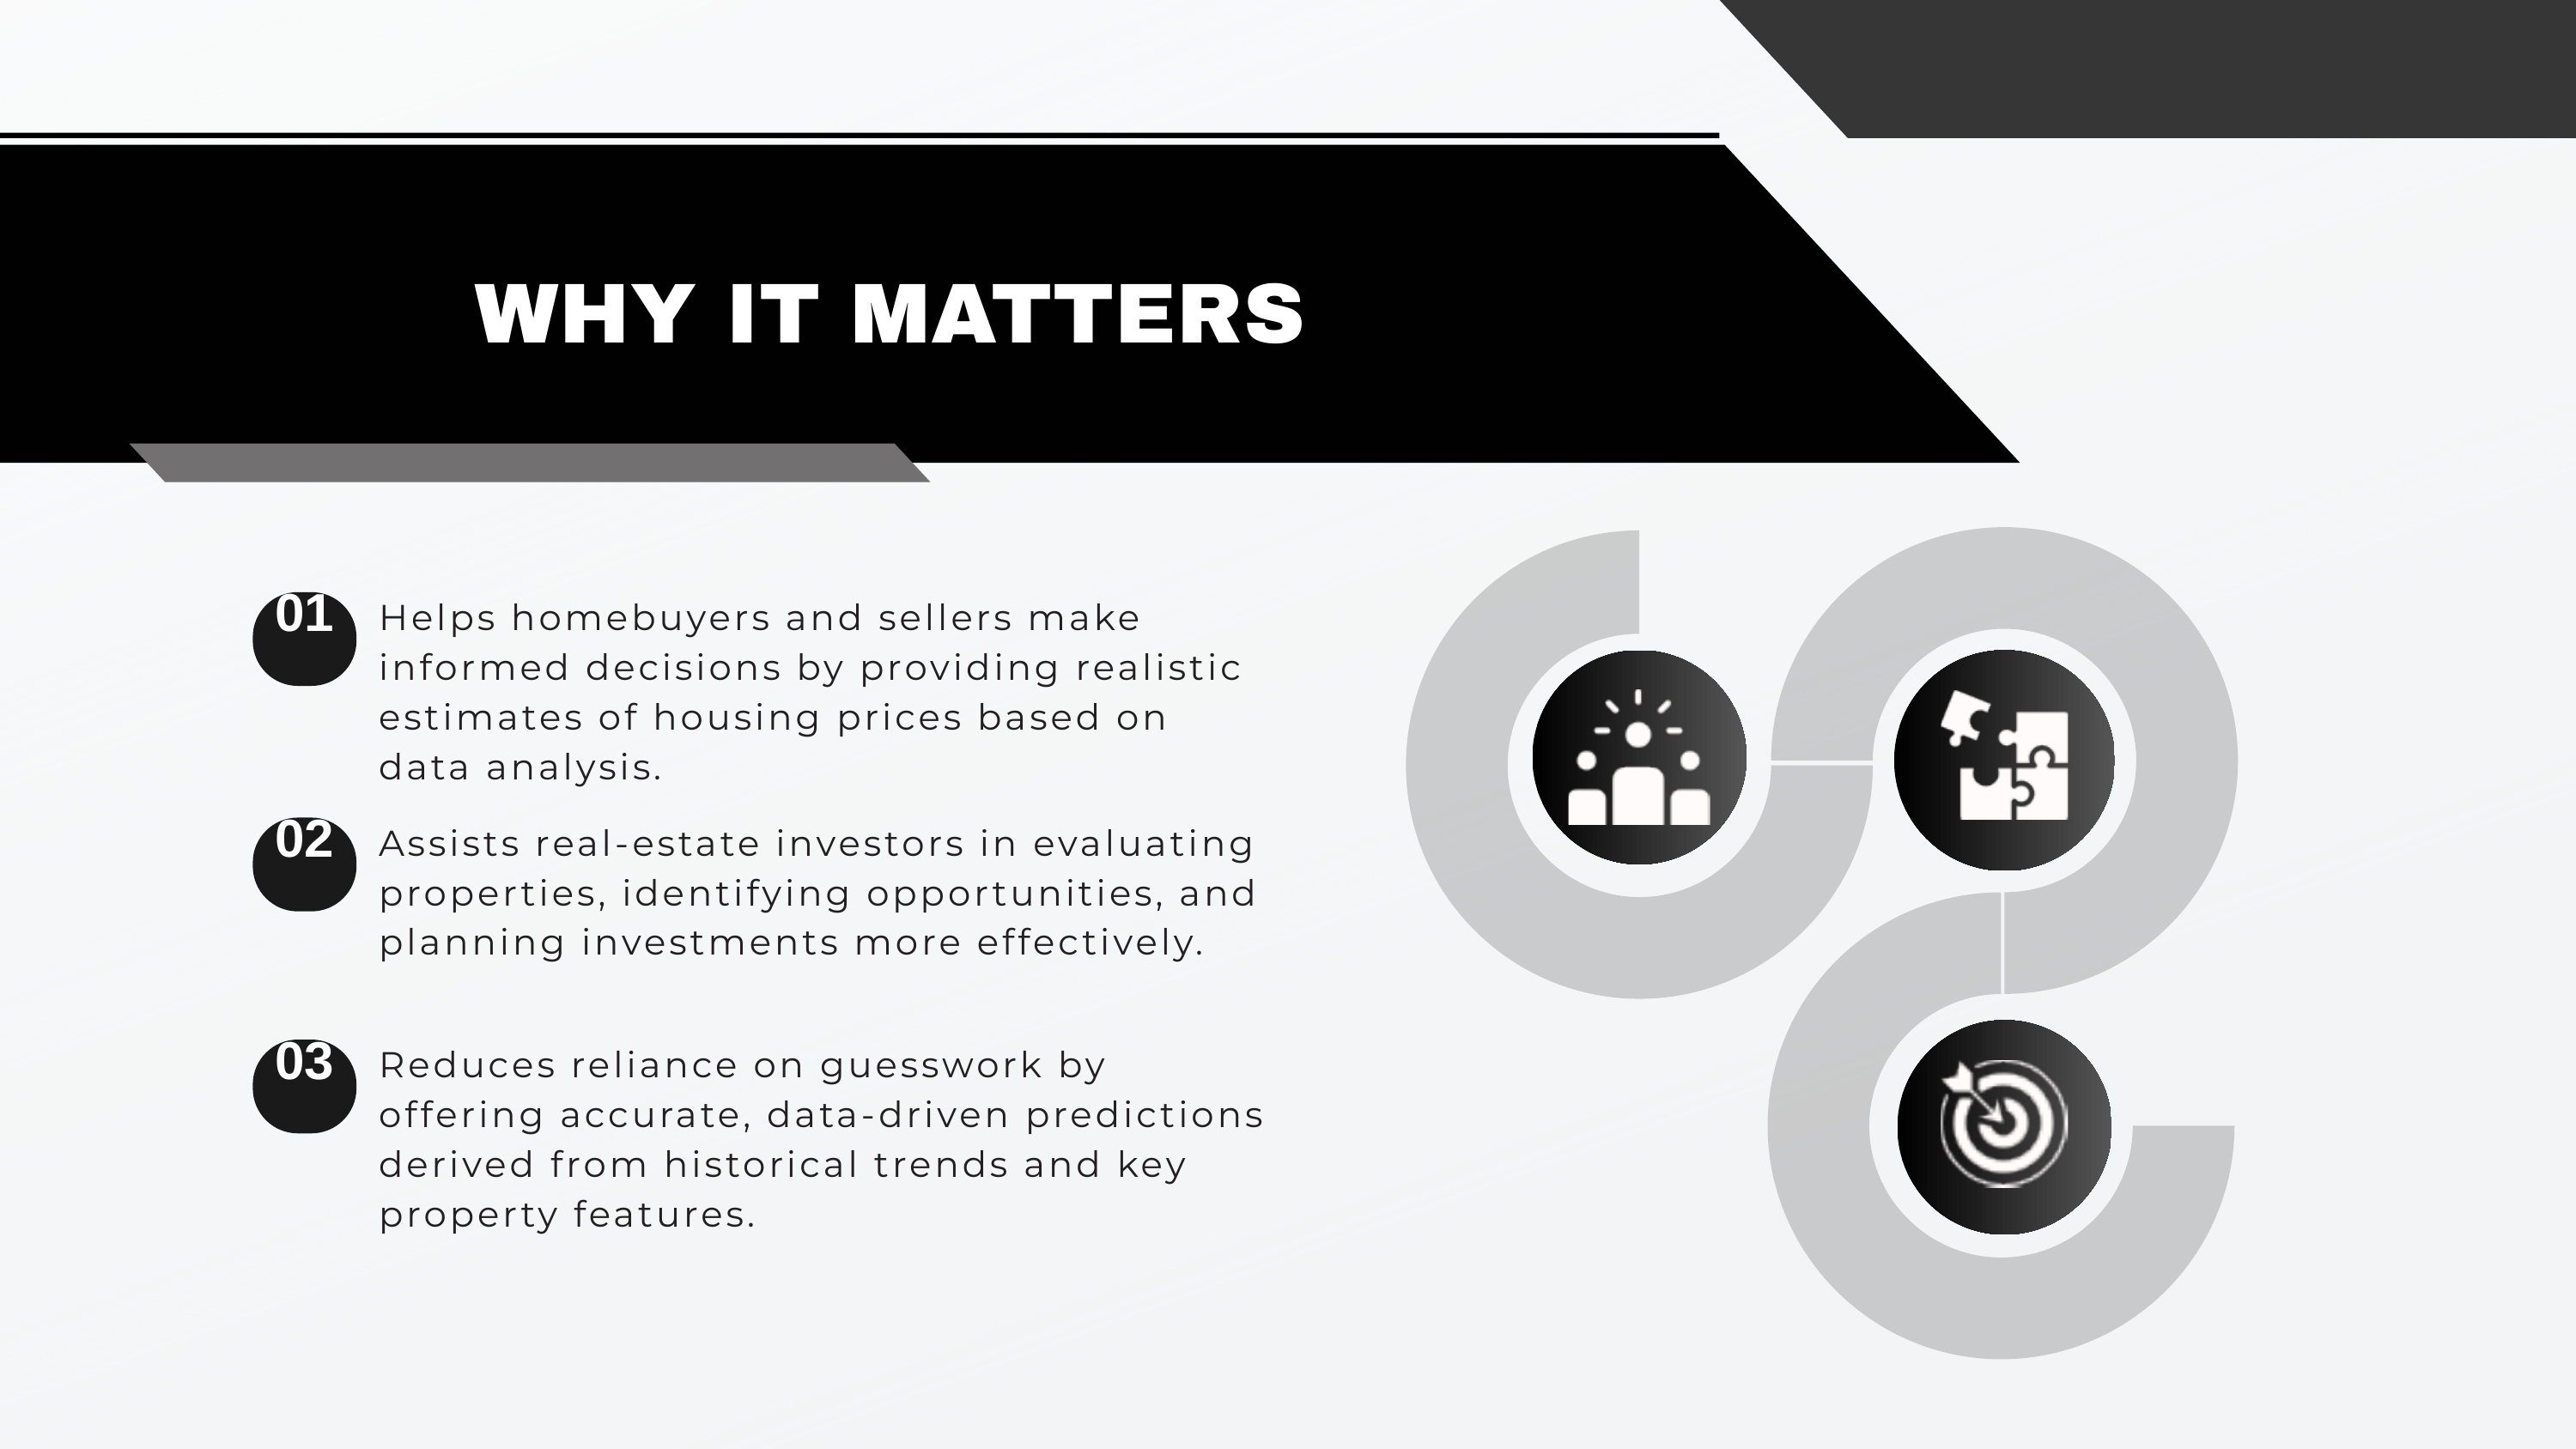

WHY IT MATTERS

Helps homebuyers and sellers make informed decisions by providing realistic estimates of housing prices based on data analysis.

01

Assists real-estate investors in evaluating properties, identifying opportunities, and planning investments more effectively.

02

Reduces reliance on guesswork by offering accurate, data-driven predictions derived from historical trends and key property features.

03